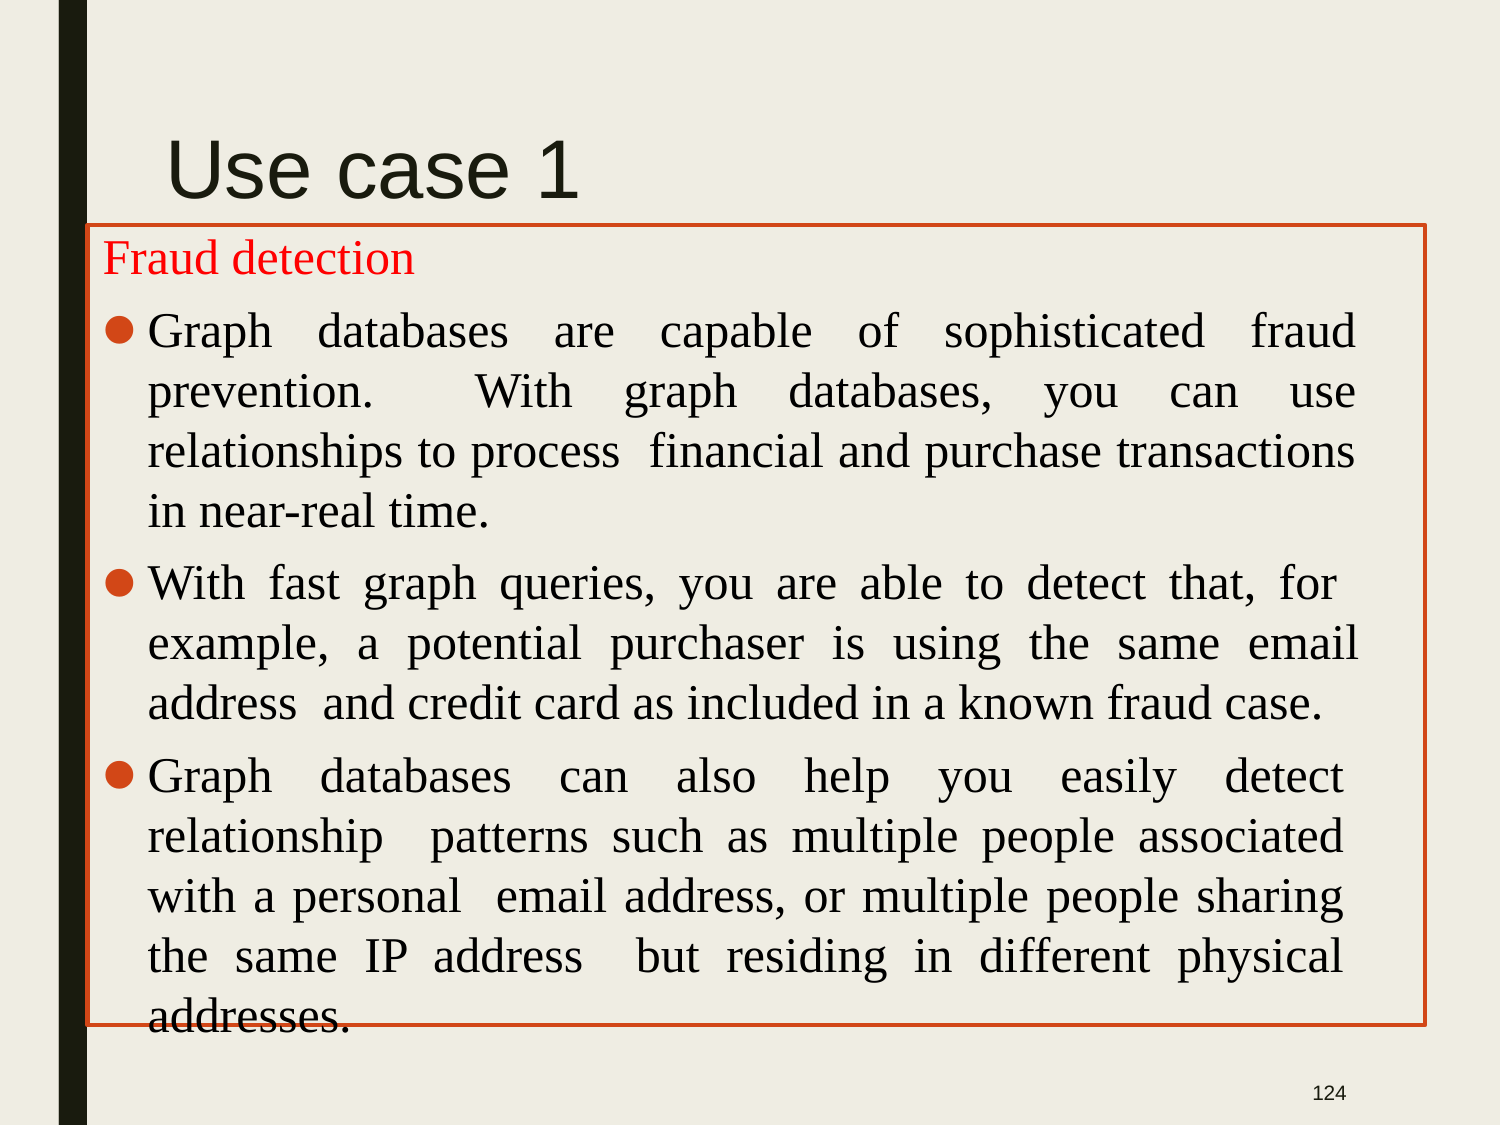

# Use case 1
Fraud detection
Graph databases are capable of sophisticated fraud prevention.  With graph databases, you can use relationships to process  financial and purchase transactions in near-real time.
With fast graph queries, you are able to detect that, for  example, a potential purchaser is using the same email address  and credit card as included in a known fraud case.
Graph databases can also help you easily detect relationship  patterns such as multiple people associated with a personal  email address, or multiple people sharing the same IP address  but residing in different physical addresses.

124